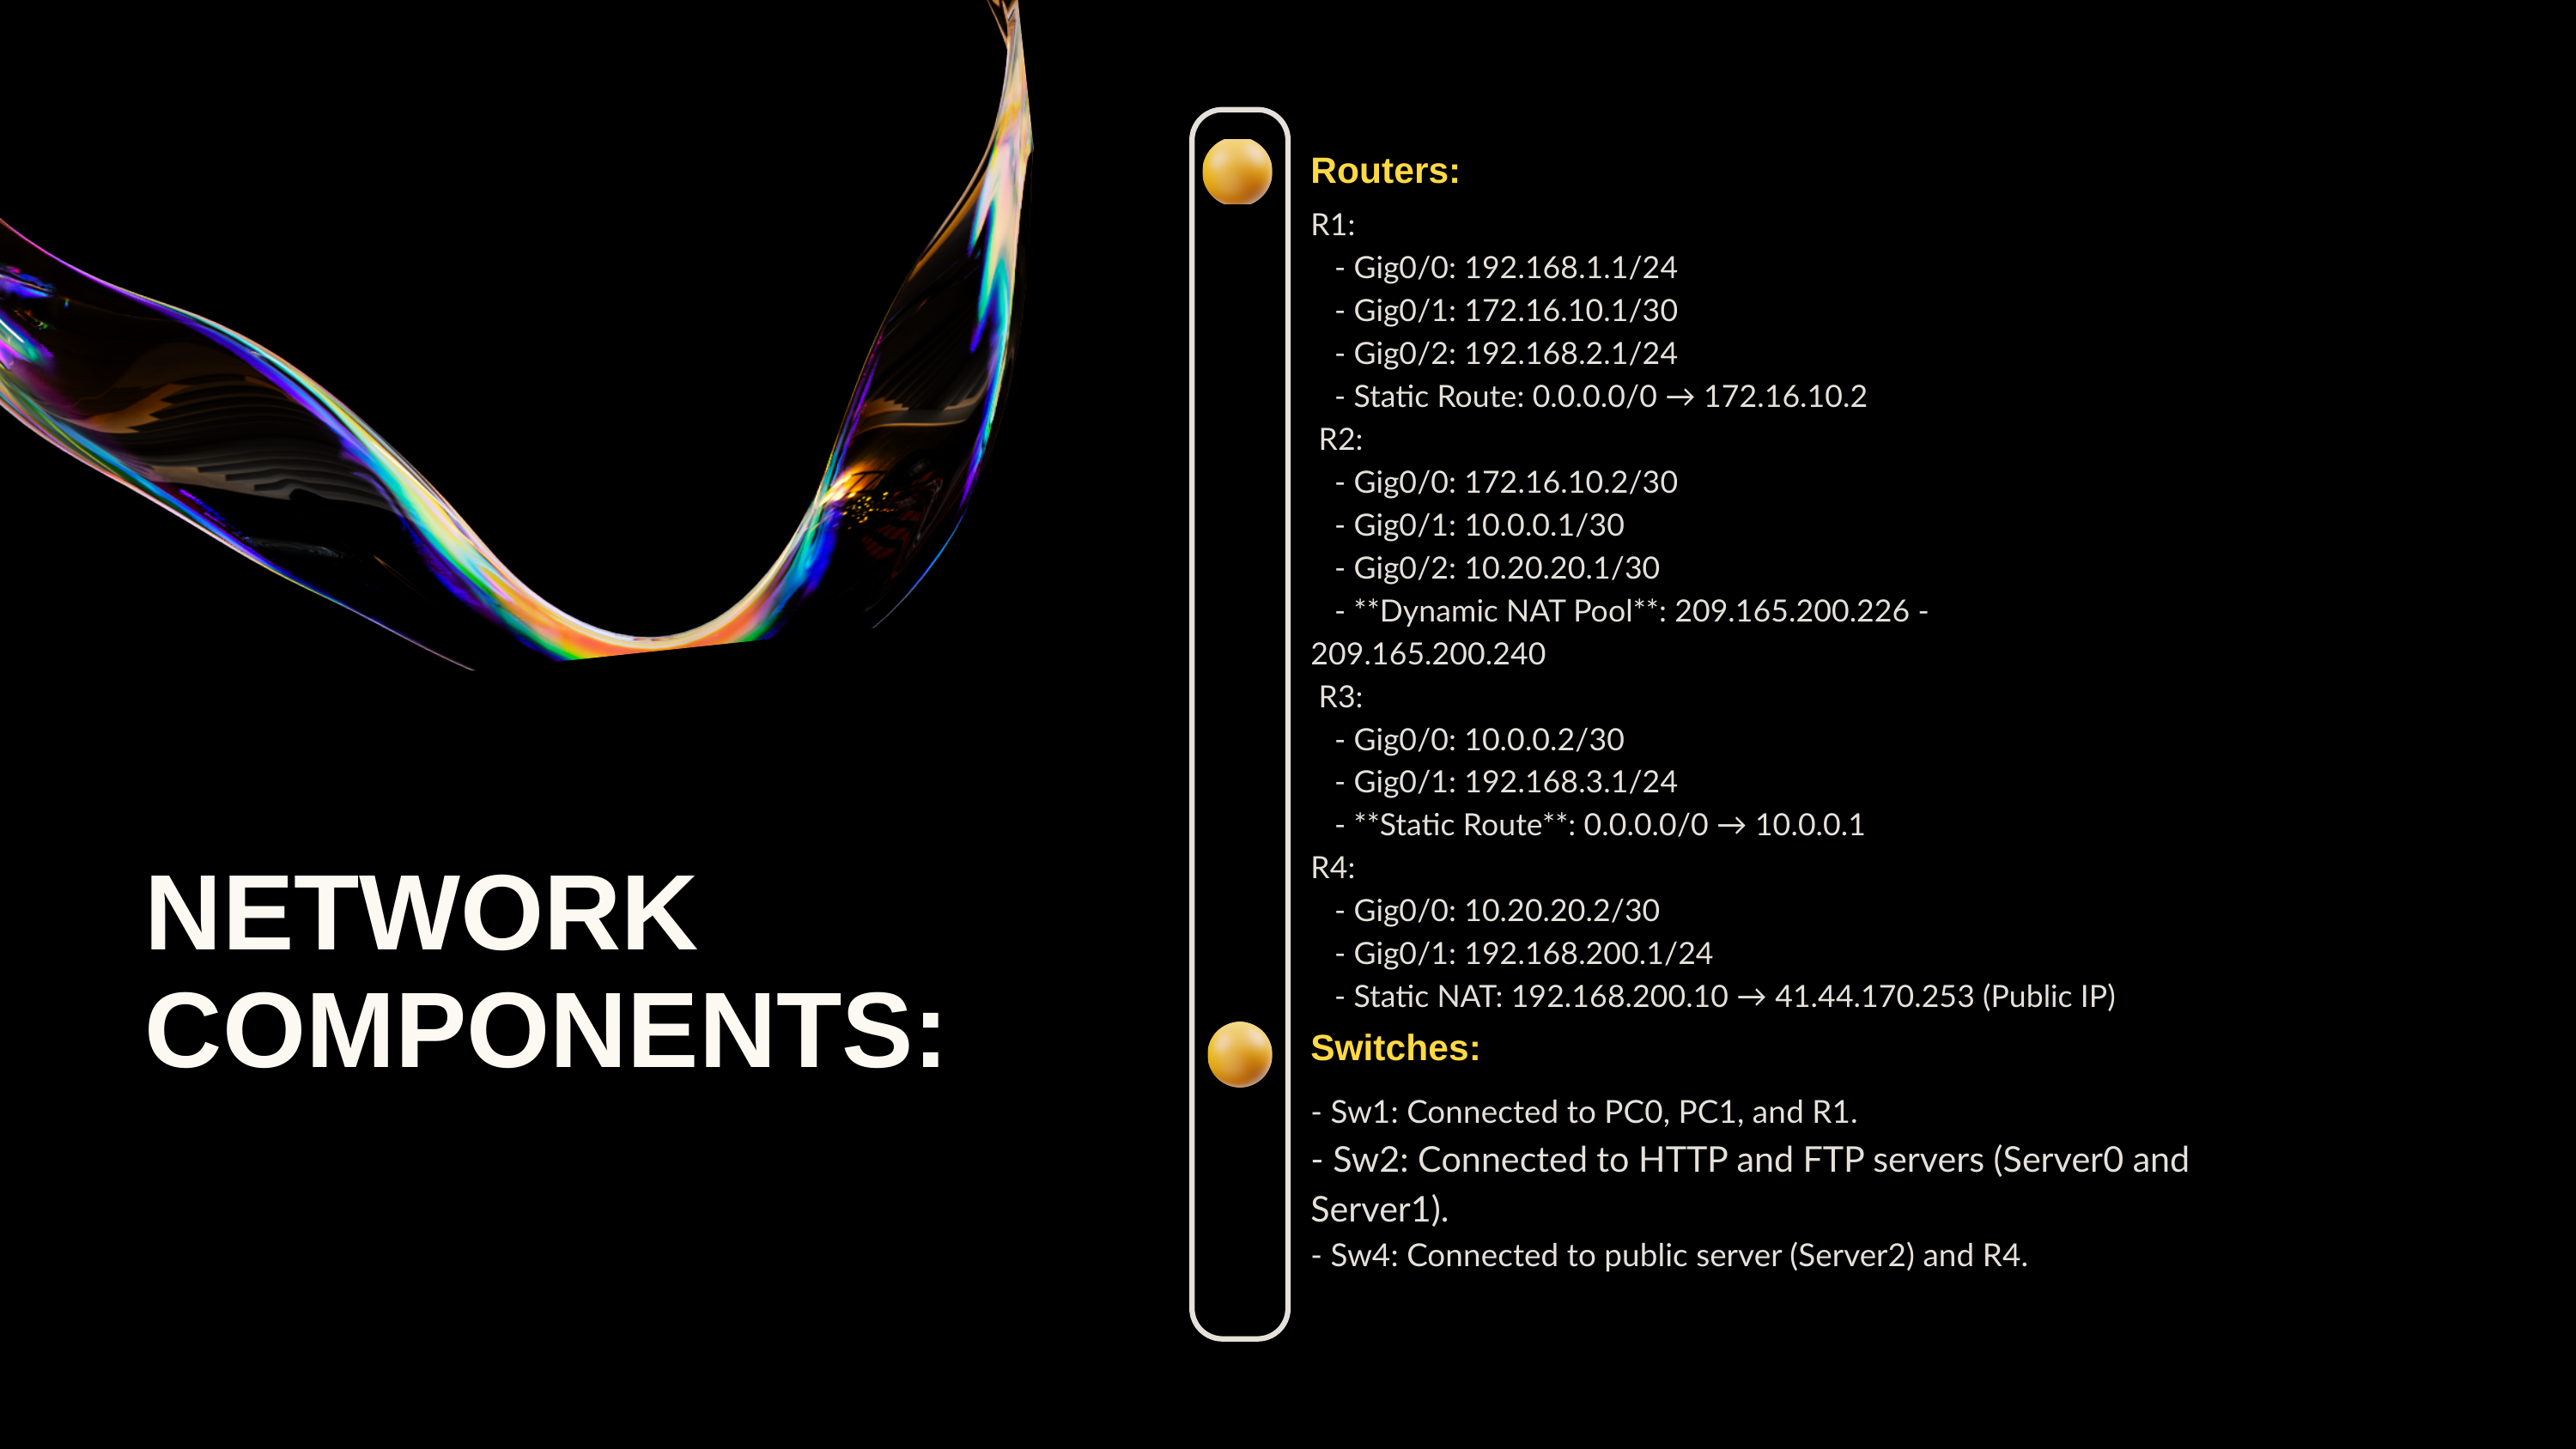

Routers:

R1:
   - Gig0/0: 192.168.1.1/24
   - Gig0/1: 172.16.10.1/30
   - Gig0/2: 192.168.2.1/24
   - Static Route: 0.0.0.0/0 → 172.16.10.2
 R2:
   - Gig0/0: 172.16.10.2/30
   - Gig0/1: 10.0.0.1/30
   - Gig0/2: 10.20.20.1/30
   - **Dynamic NAT Pool**: 209.165.200.226 - 209.165.200.240
 R3:
   - Gig0/0: 10.0.0.2/30
   - Gig0/1: 192.168.3.1/24
   - **Static Route**: 0.0.0.0/0 → 10.0.0.1
R4:
   - Gig0/0: 10.20.20.2/30
   - Gig0/1: 192.168.200.1/24
   - Static NAT: 192.168.200.10 → 41.44.170.253 (Public IP)

NETWORK COMPONENTS:

Switches:

- Sw1: Connected to PC0, PC1, and R1.
- Sw2: Connected to HTTP and FTP servers (Server0 and Server1).
- Sw4: Connected to public server (Server2) and R4.